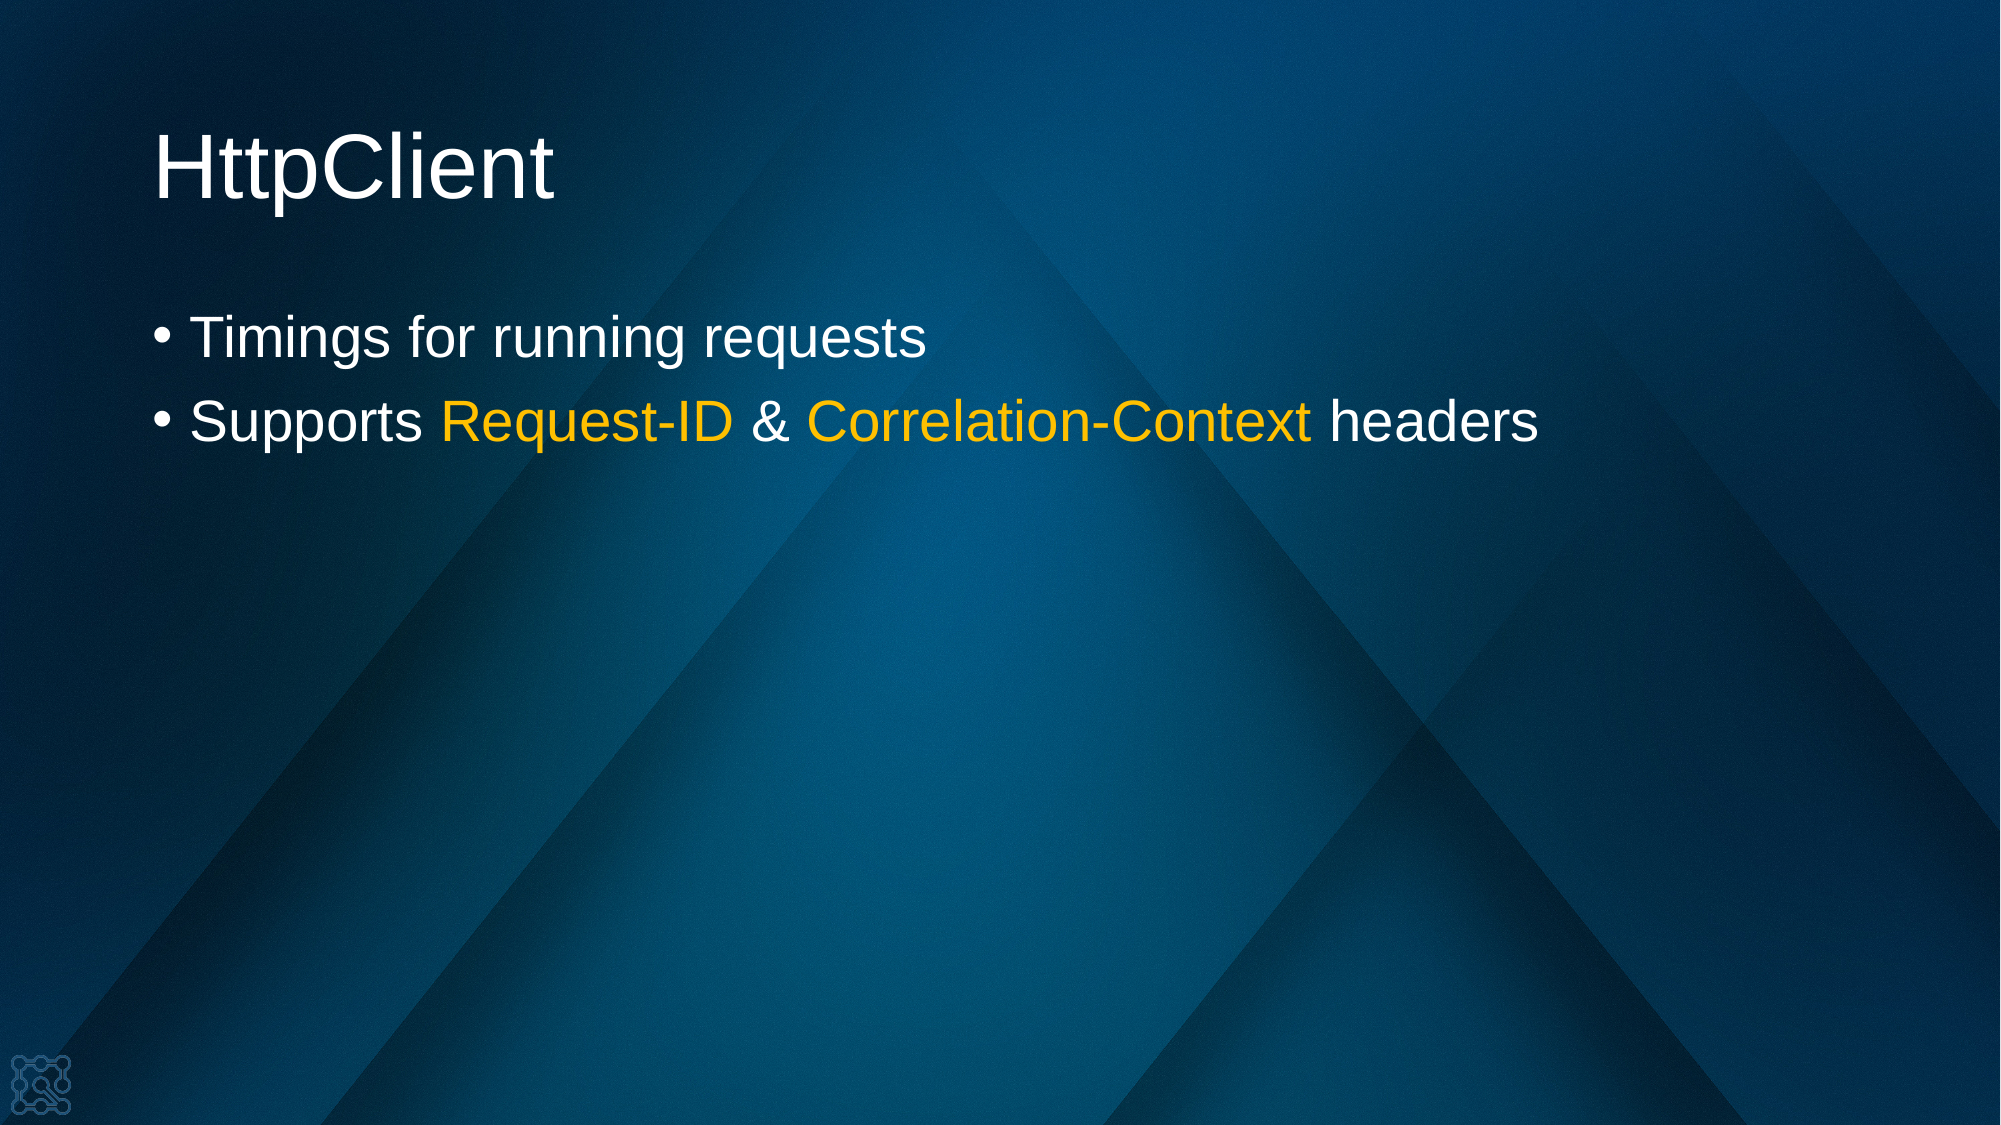

# HttpClient
Timings for running requests
Supports Request-ID & Correlation-Context headers